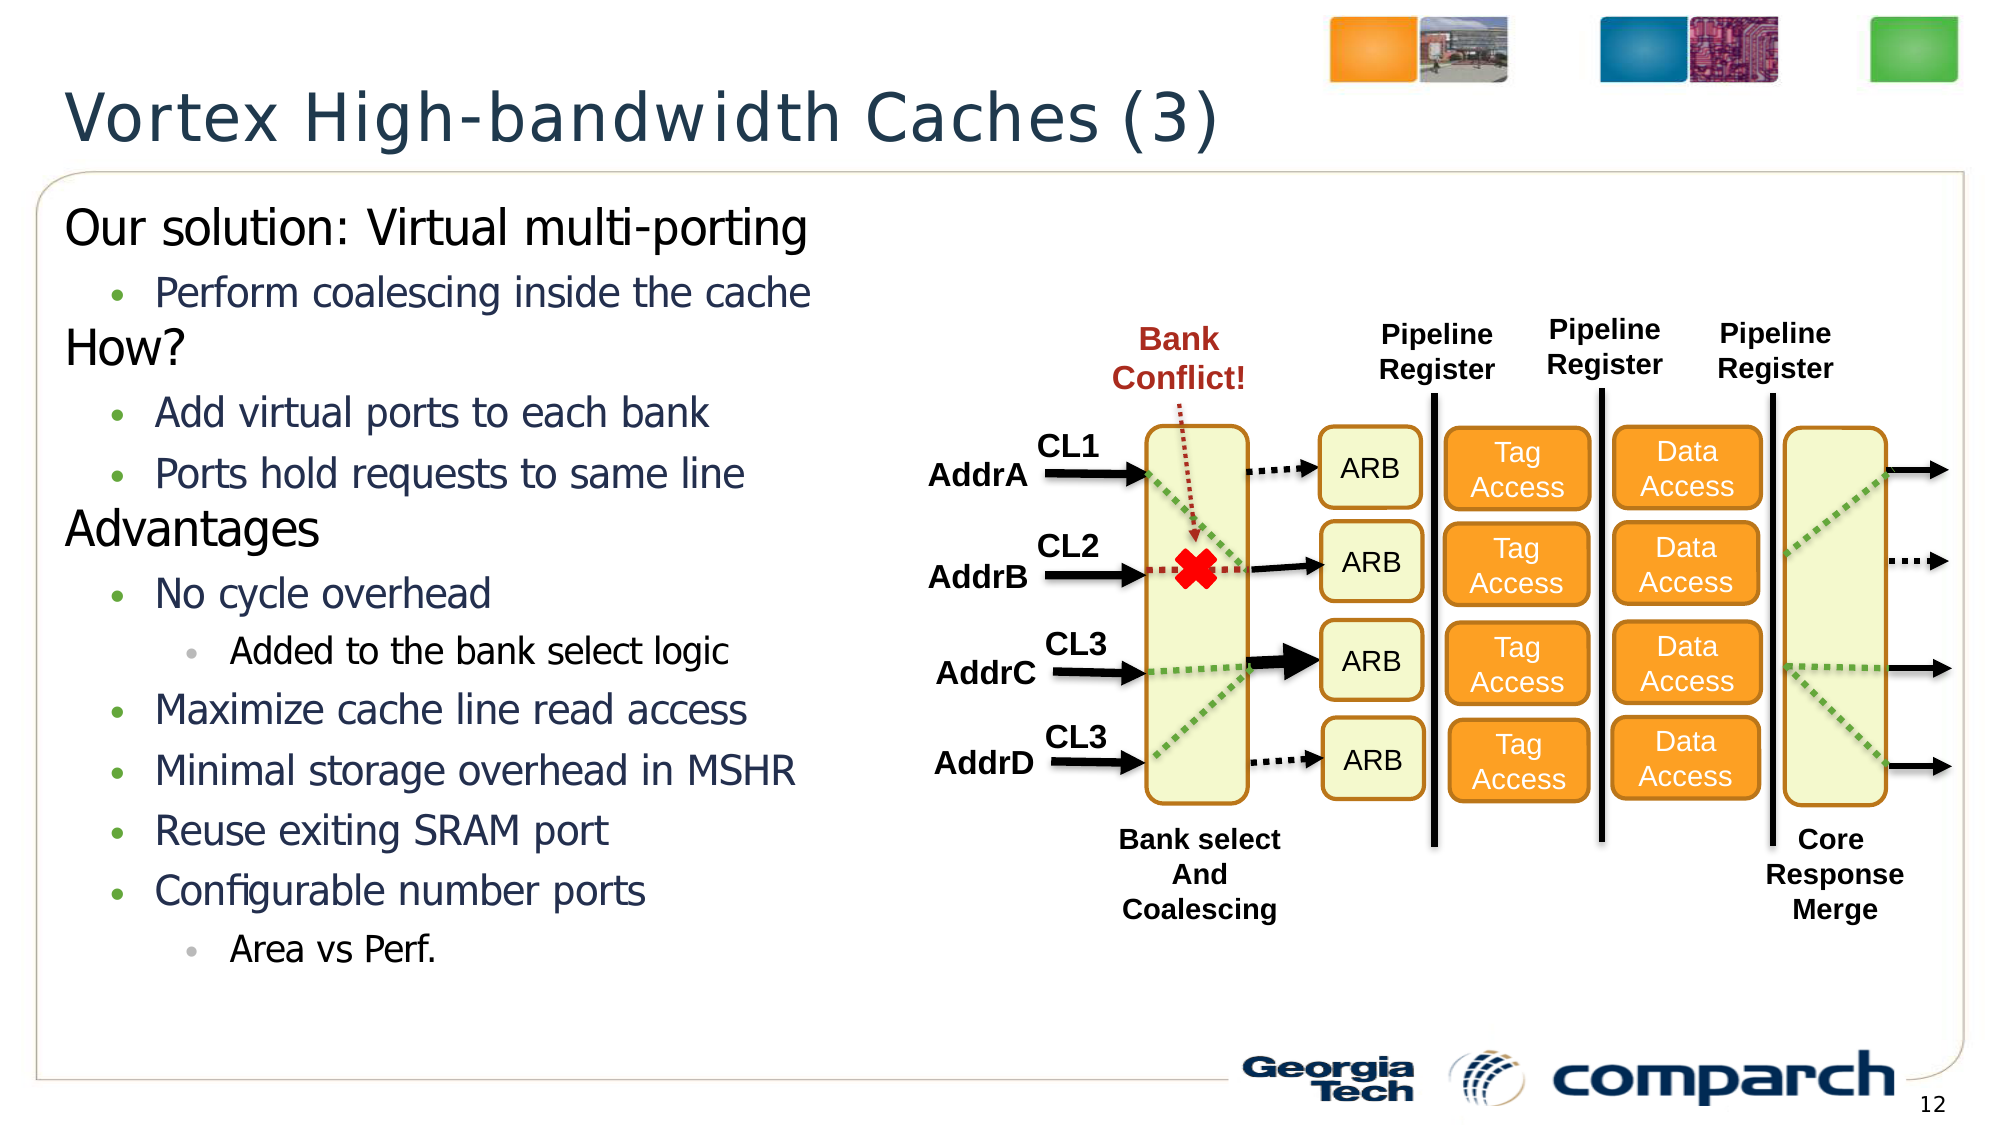

# Vortex High-bandwidth Caches (3)
Our solution: Virtual multi-porting
Perform coalescing inside the cache
How?
Add virtual ports to each bank
Ports hold requests to same line
Advantages
No cycle overhead
Added to the bank select logic
Maximize cache line read access
Minimal storage overhead in MSHR
Reuse exiting SRAM port
Configurable number ports
Area vs Perf.
Pipeline Register
Pipeline Register
Pipeline Register
Bank
Conflict!
CL1

ARB
Data Access
Tag Access

AddrA
CL2
ARB
Data Access
Tag Access

AddrB
CL3
ARB
Data Access
Tag Access
AddrC
CL3
Data Access
ARB
Tag Access
AddrD
Core
Response
Merge
Bank select
And
Coalescing

12